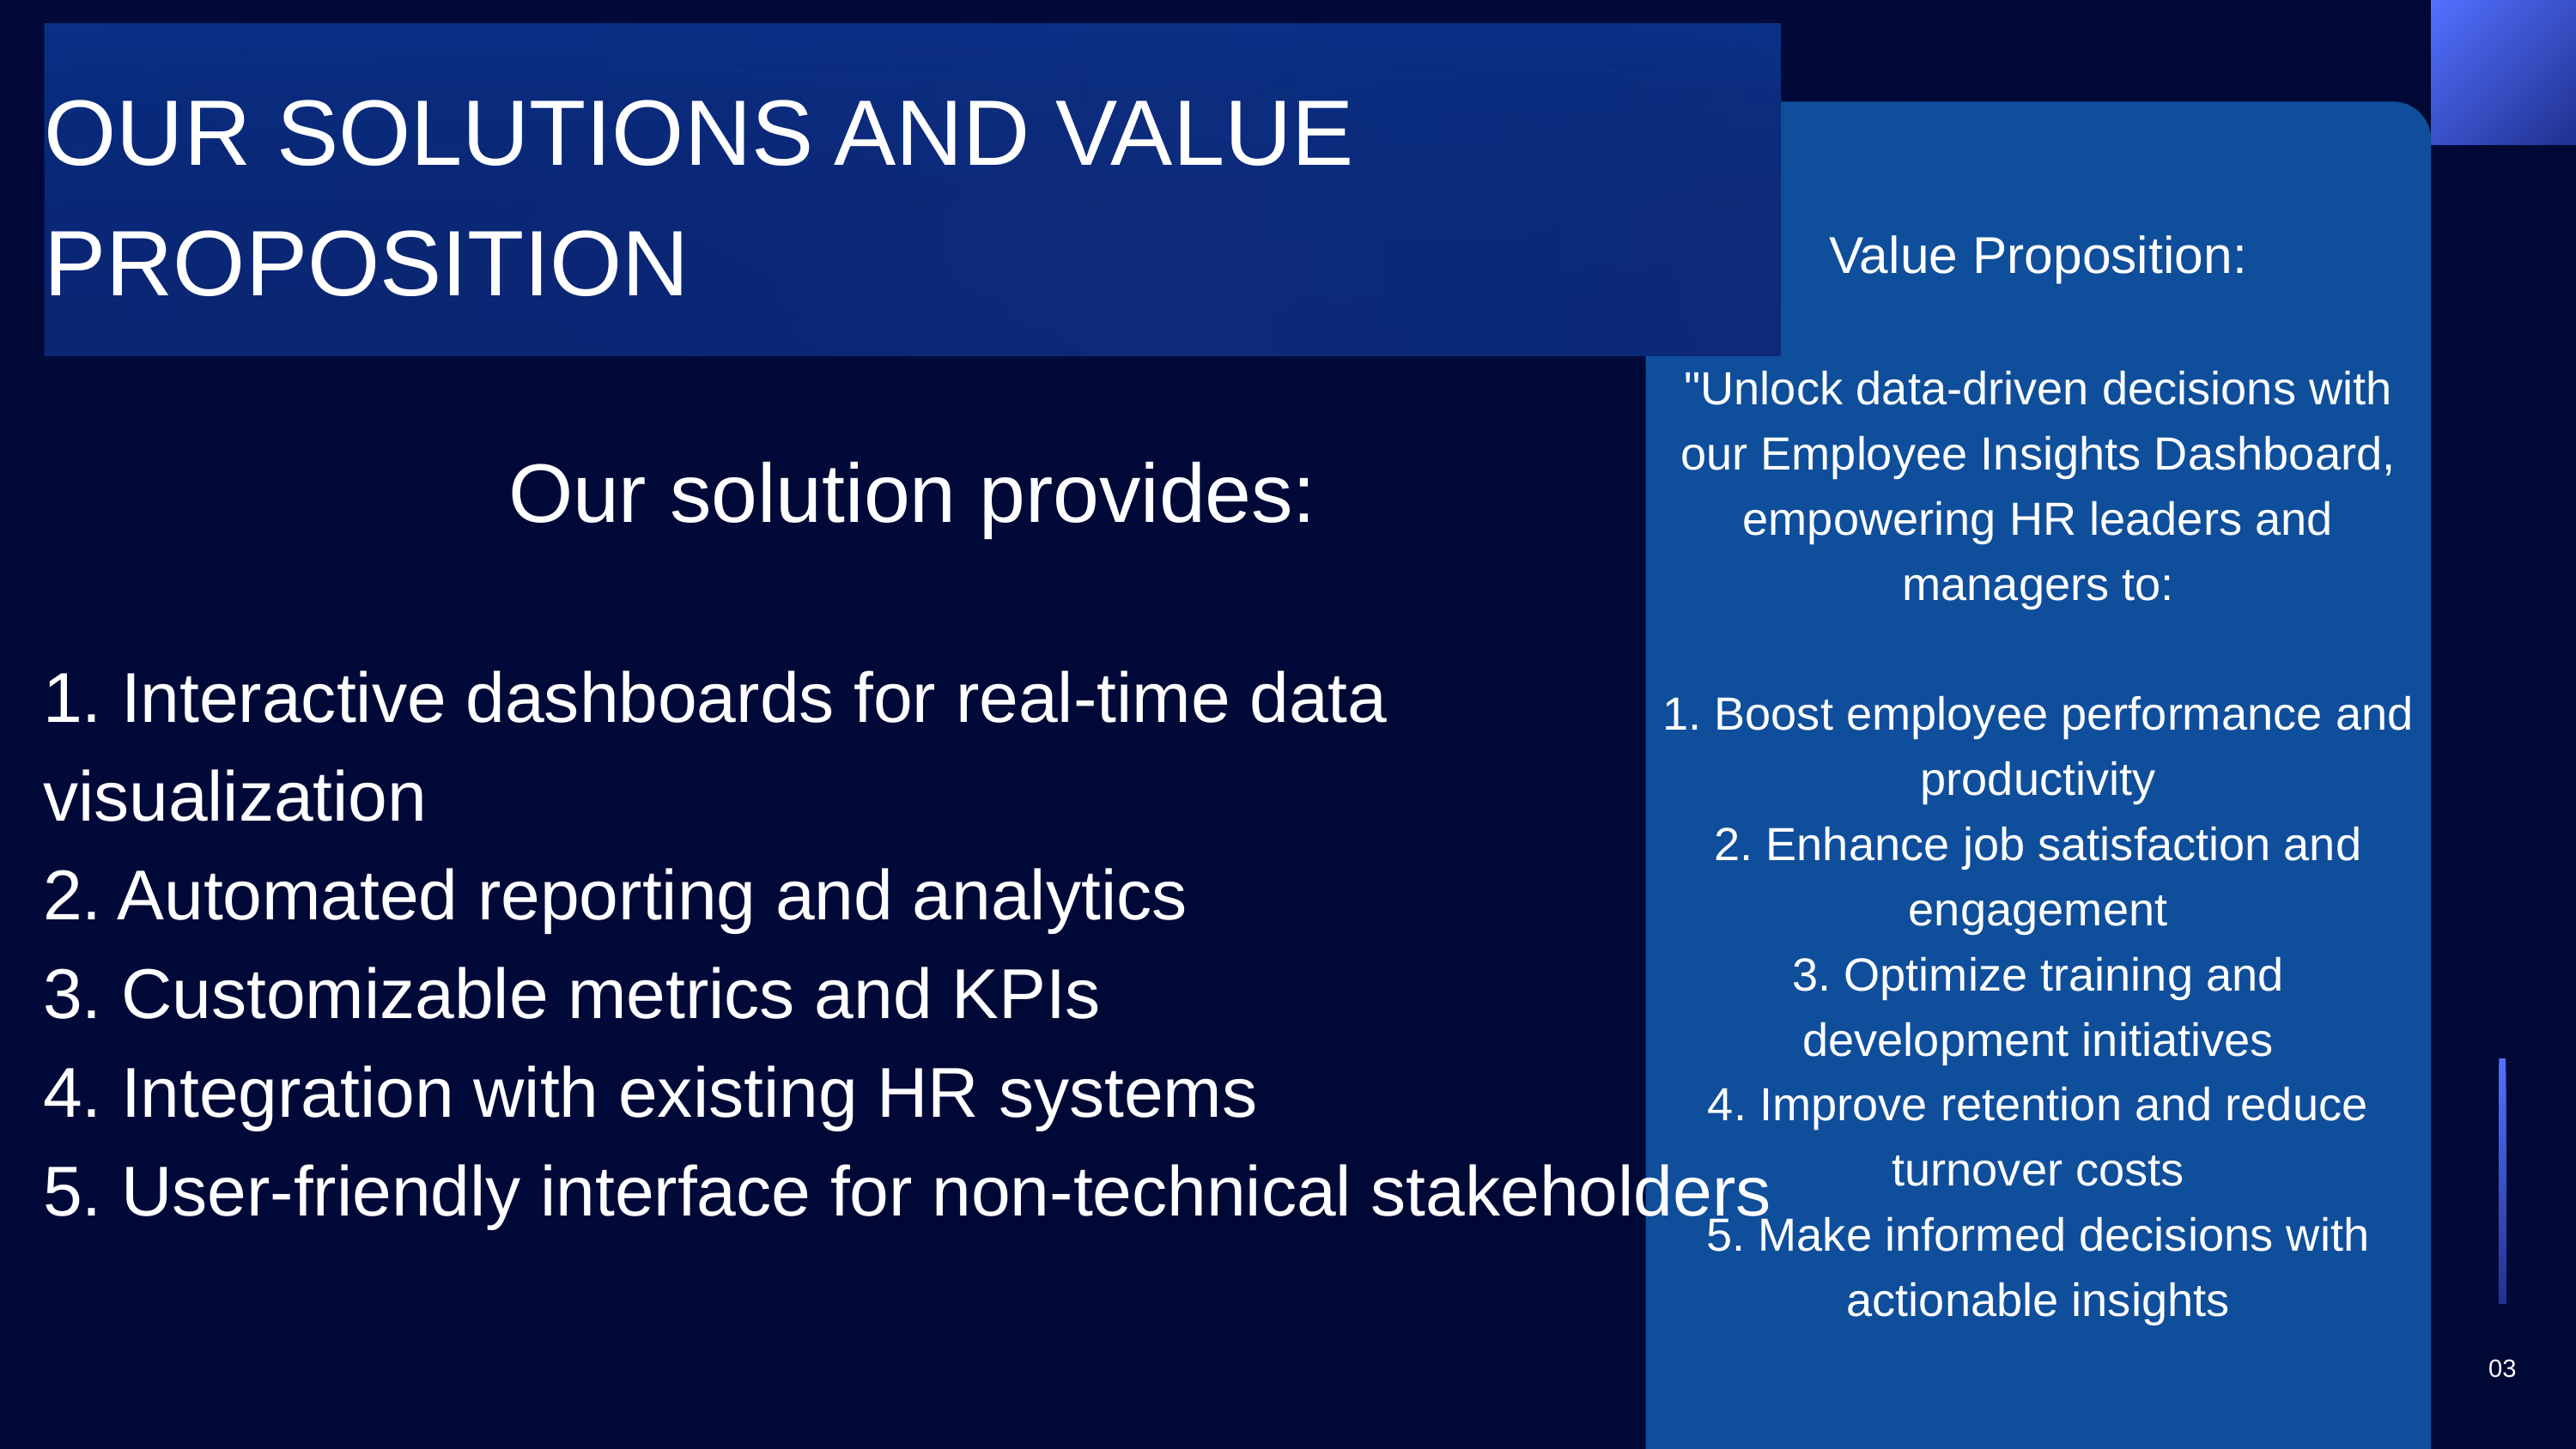

OUR SOLUTIONS AND VALUE
PROPOSITION

Value Proposition:

"Unlock data-driven decisions with our Employee Insights Dashboard, empowering HR leaders and managers to:

1. Boost employee performance and productivity
2. Enhance job satisfaction and engagement
3. Optimize training and development initiatives
4. Improve retention and reduce turnover costs
5. Make informed decisions with actionable insights

Our solution provides:

1. Interactive dashboards for real-time data visualization
2. Automated reporting and analytics
3. Customizable metrics and KPIs
4. Integration with existing HR systems
5. User-friendly interface for non-technical stakeholders

03